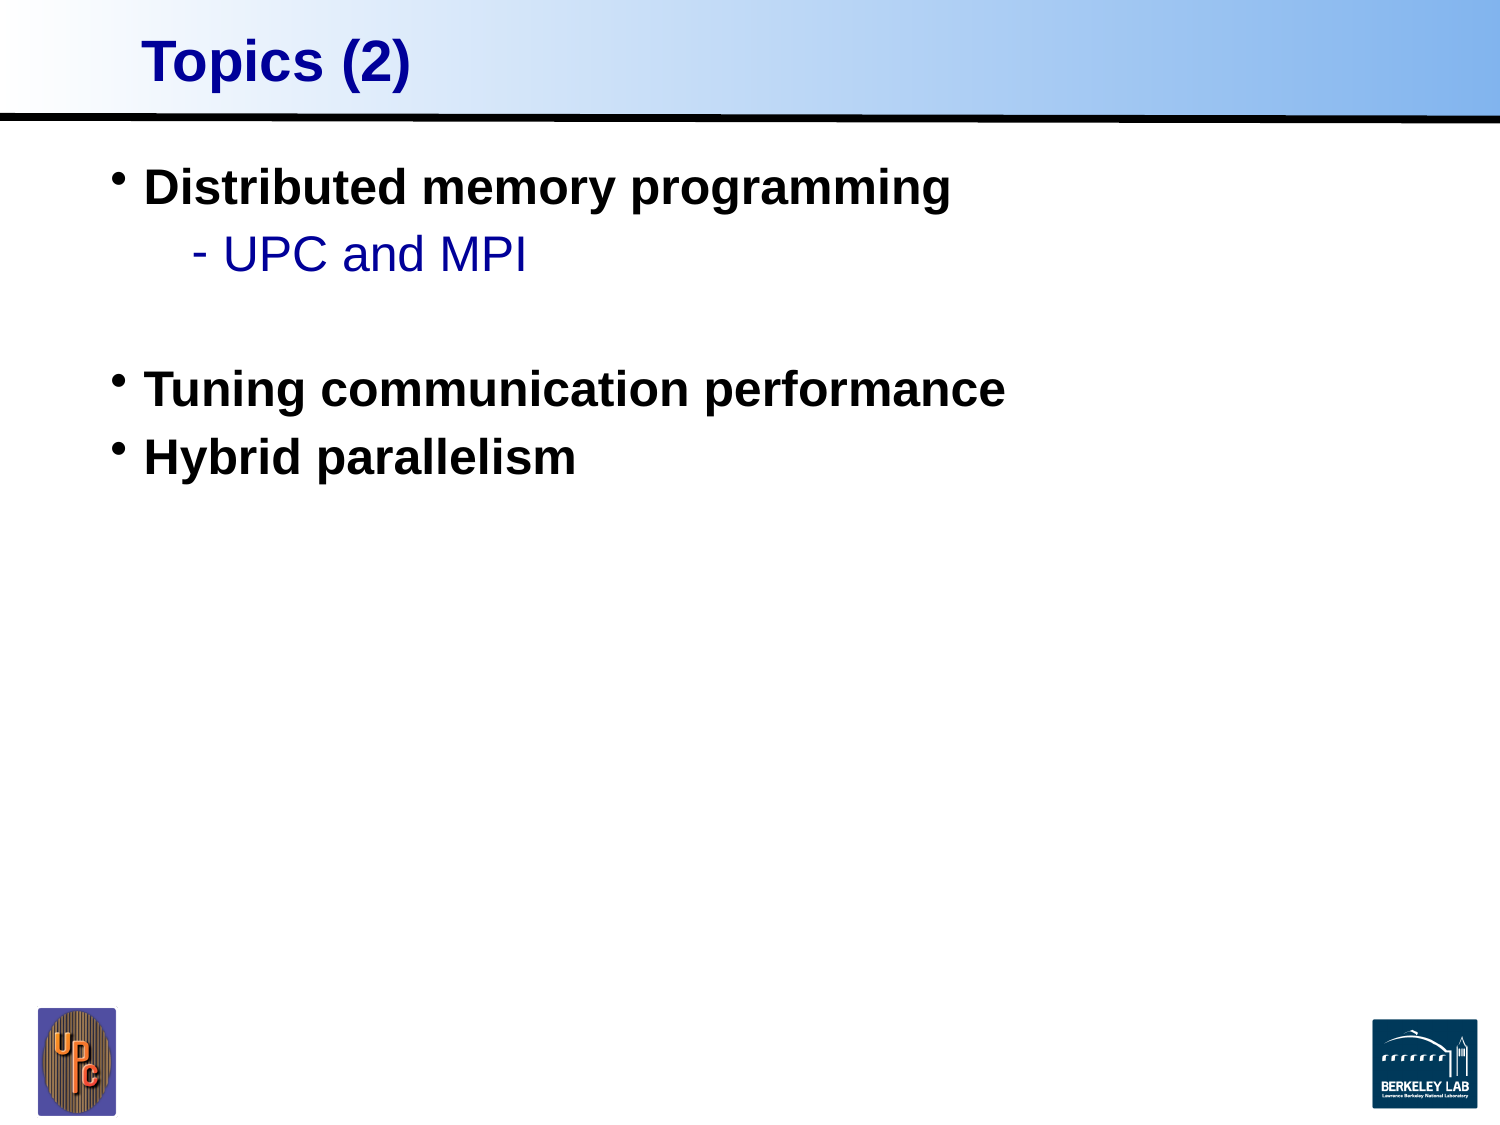

# Topics (2)
Distributed memory programming
UPC and MPI

Tuning communication performance
Hybrid parallelism